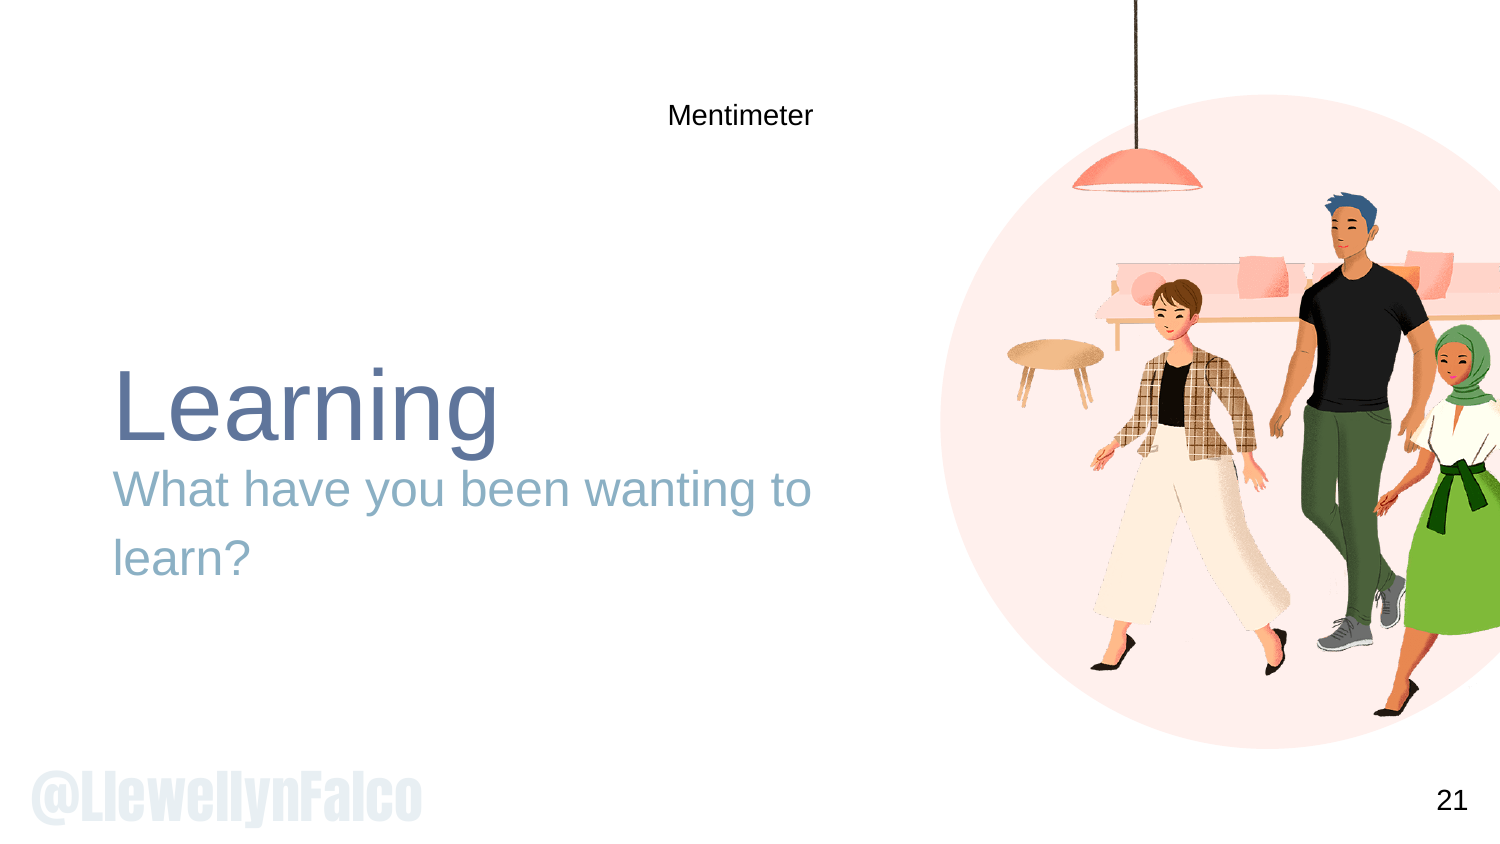

Mentimeter
Learning
What have you been wanting to learn?
21